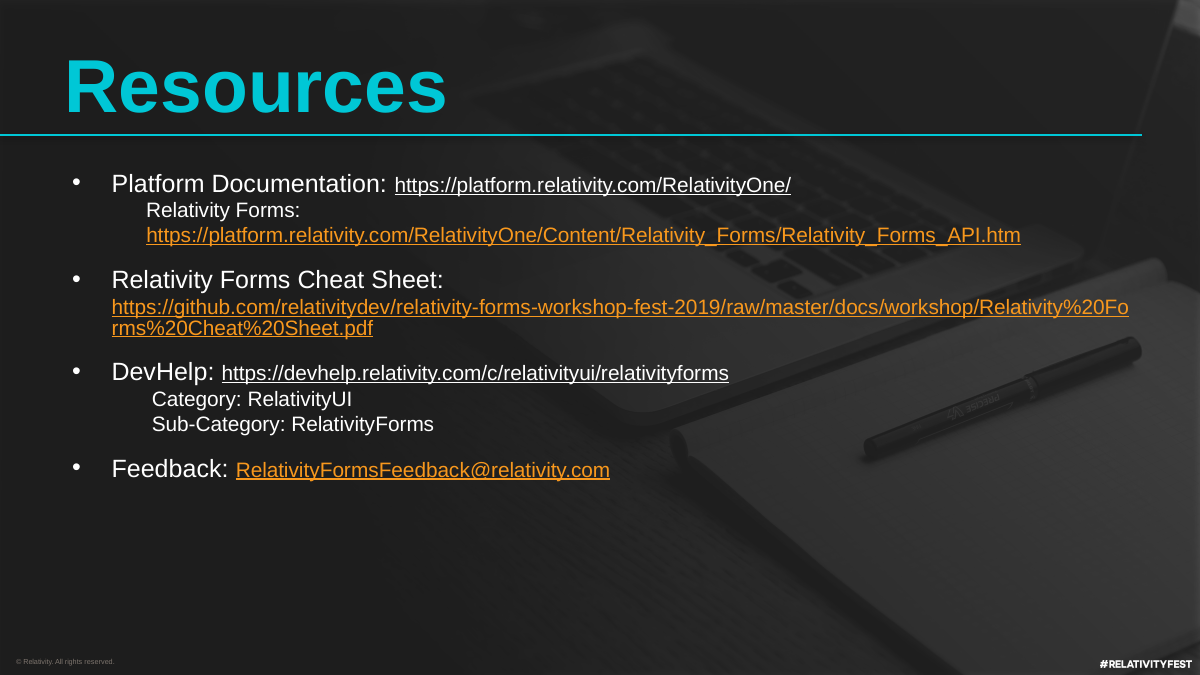

Platform Documentation: https://platform.relativity.com/RelativityOne/
      Relativity Forms:
      https://platform.relativity.com/RelativityOne/Content/Relativity_Forms/Relativity_Forms_API.htm
Relativity Forms Cheat Sheet: https://github.com/relativitydev/relativity-forms-workshop-fest-2019/raw/master/docs/workshop/Relativity%20Forms%20Cheat%20Sheet.pdf
DevHelp: https://devhelp.relativity.com/c/relativityui/relativityforms
       Category: RelativityUI
       Sub-Category: RelativityForms
Feedback: RelativityFormsFeedback@relativity.com